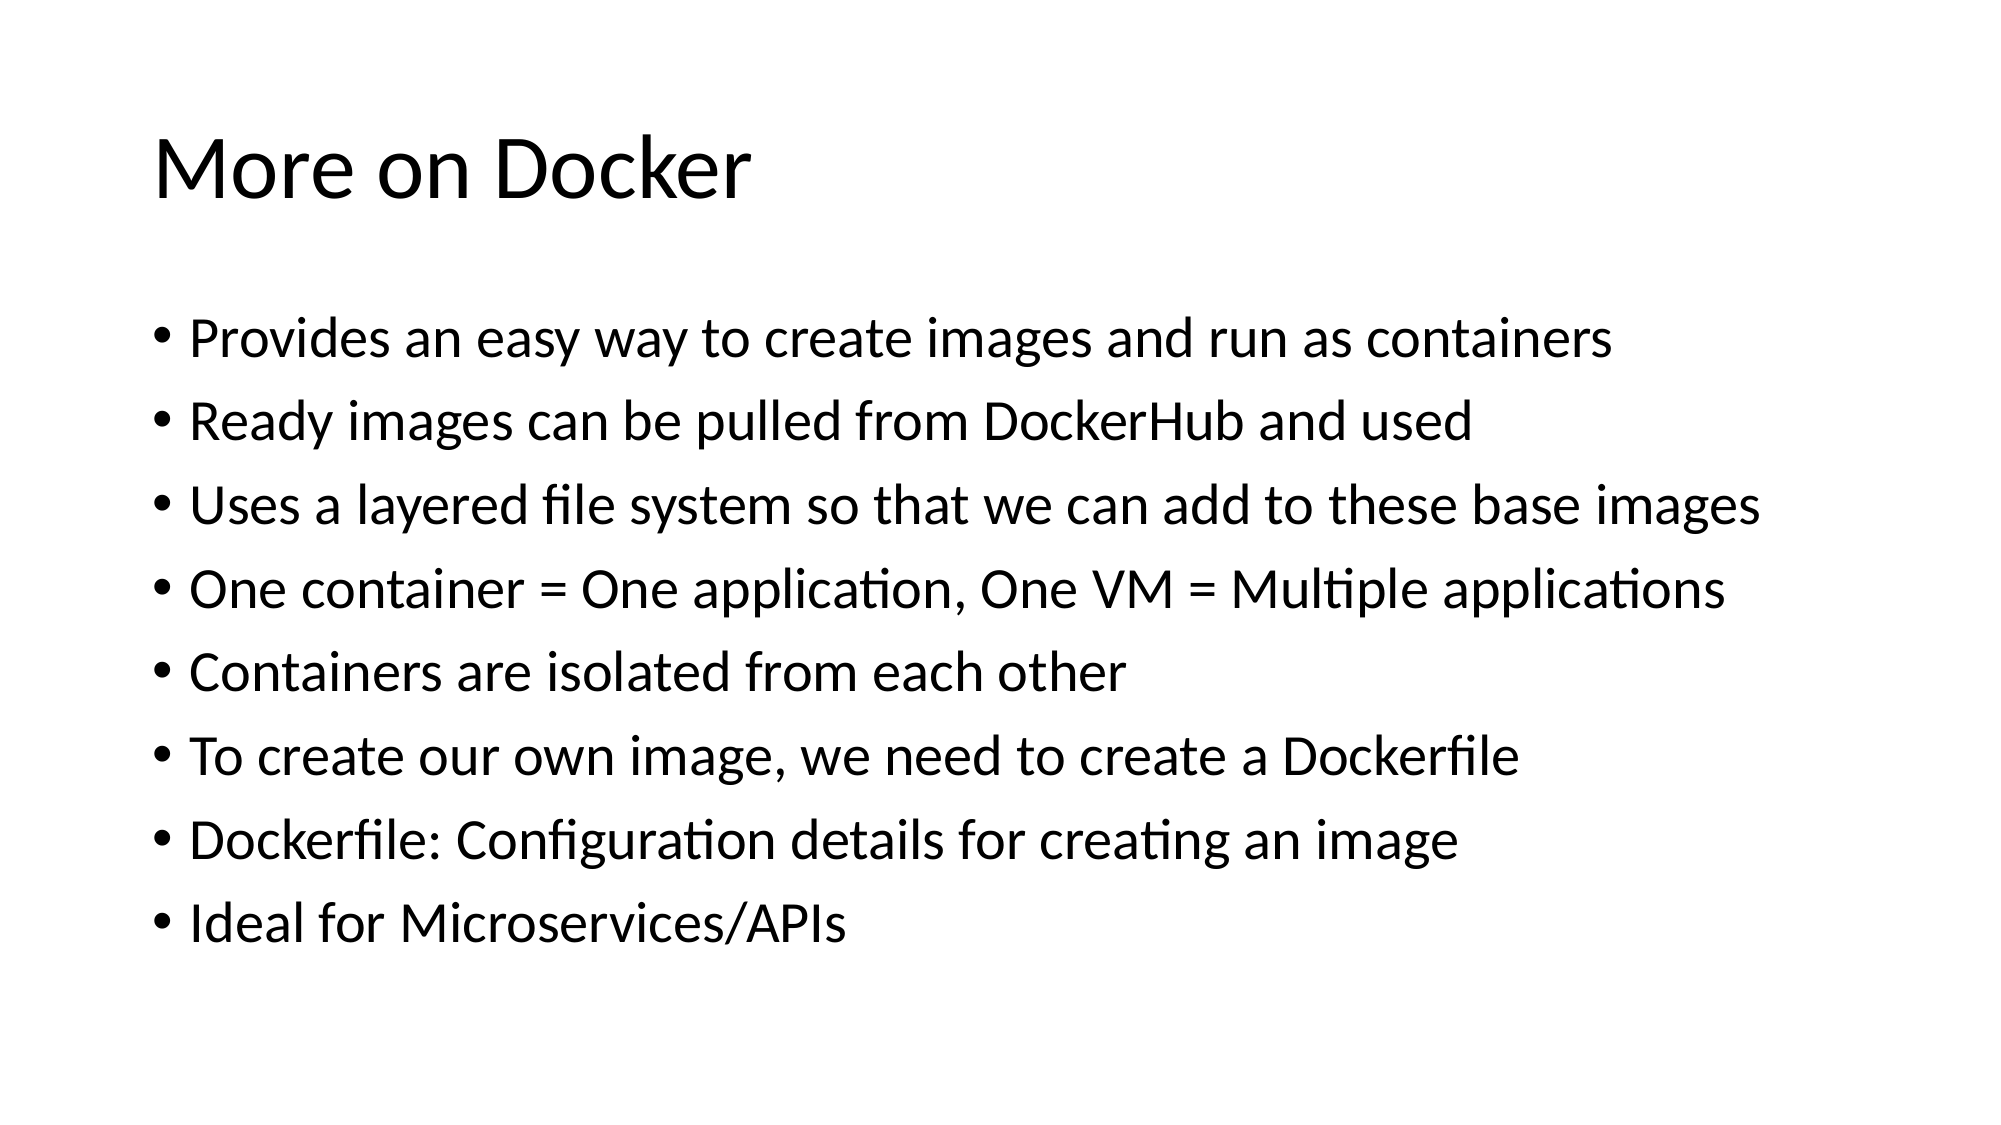

# More on Docker
Provides an easy way to create images and run as containers
Ready images can be pulled from DockerHub and used
Uses a layered file system so that we can add to these base images
One container = One application, One VM = Multiple applications
Containers are isolated from each other
To create our own image, we need to create a Dockerfile
Dockerfile: Configuration details for creating an image
Ideal for Microservices/APIs